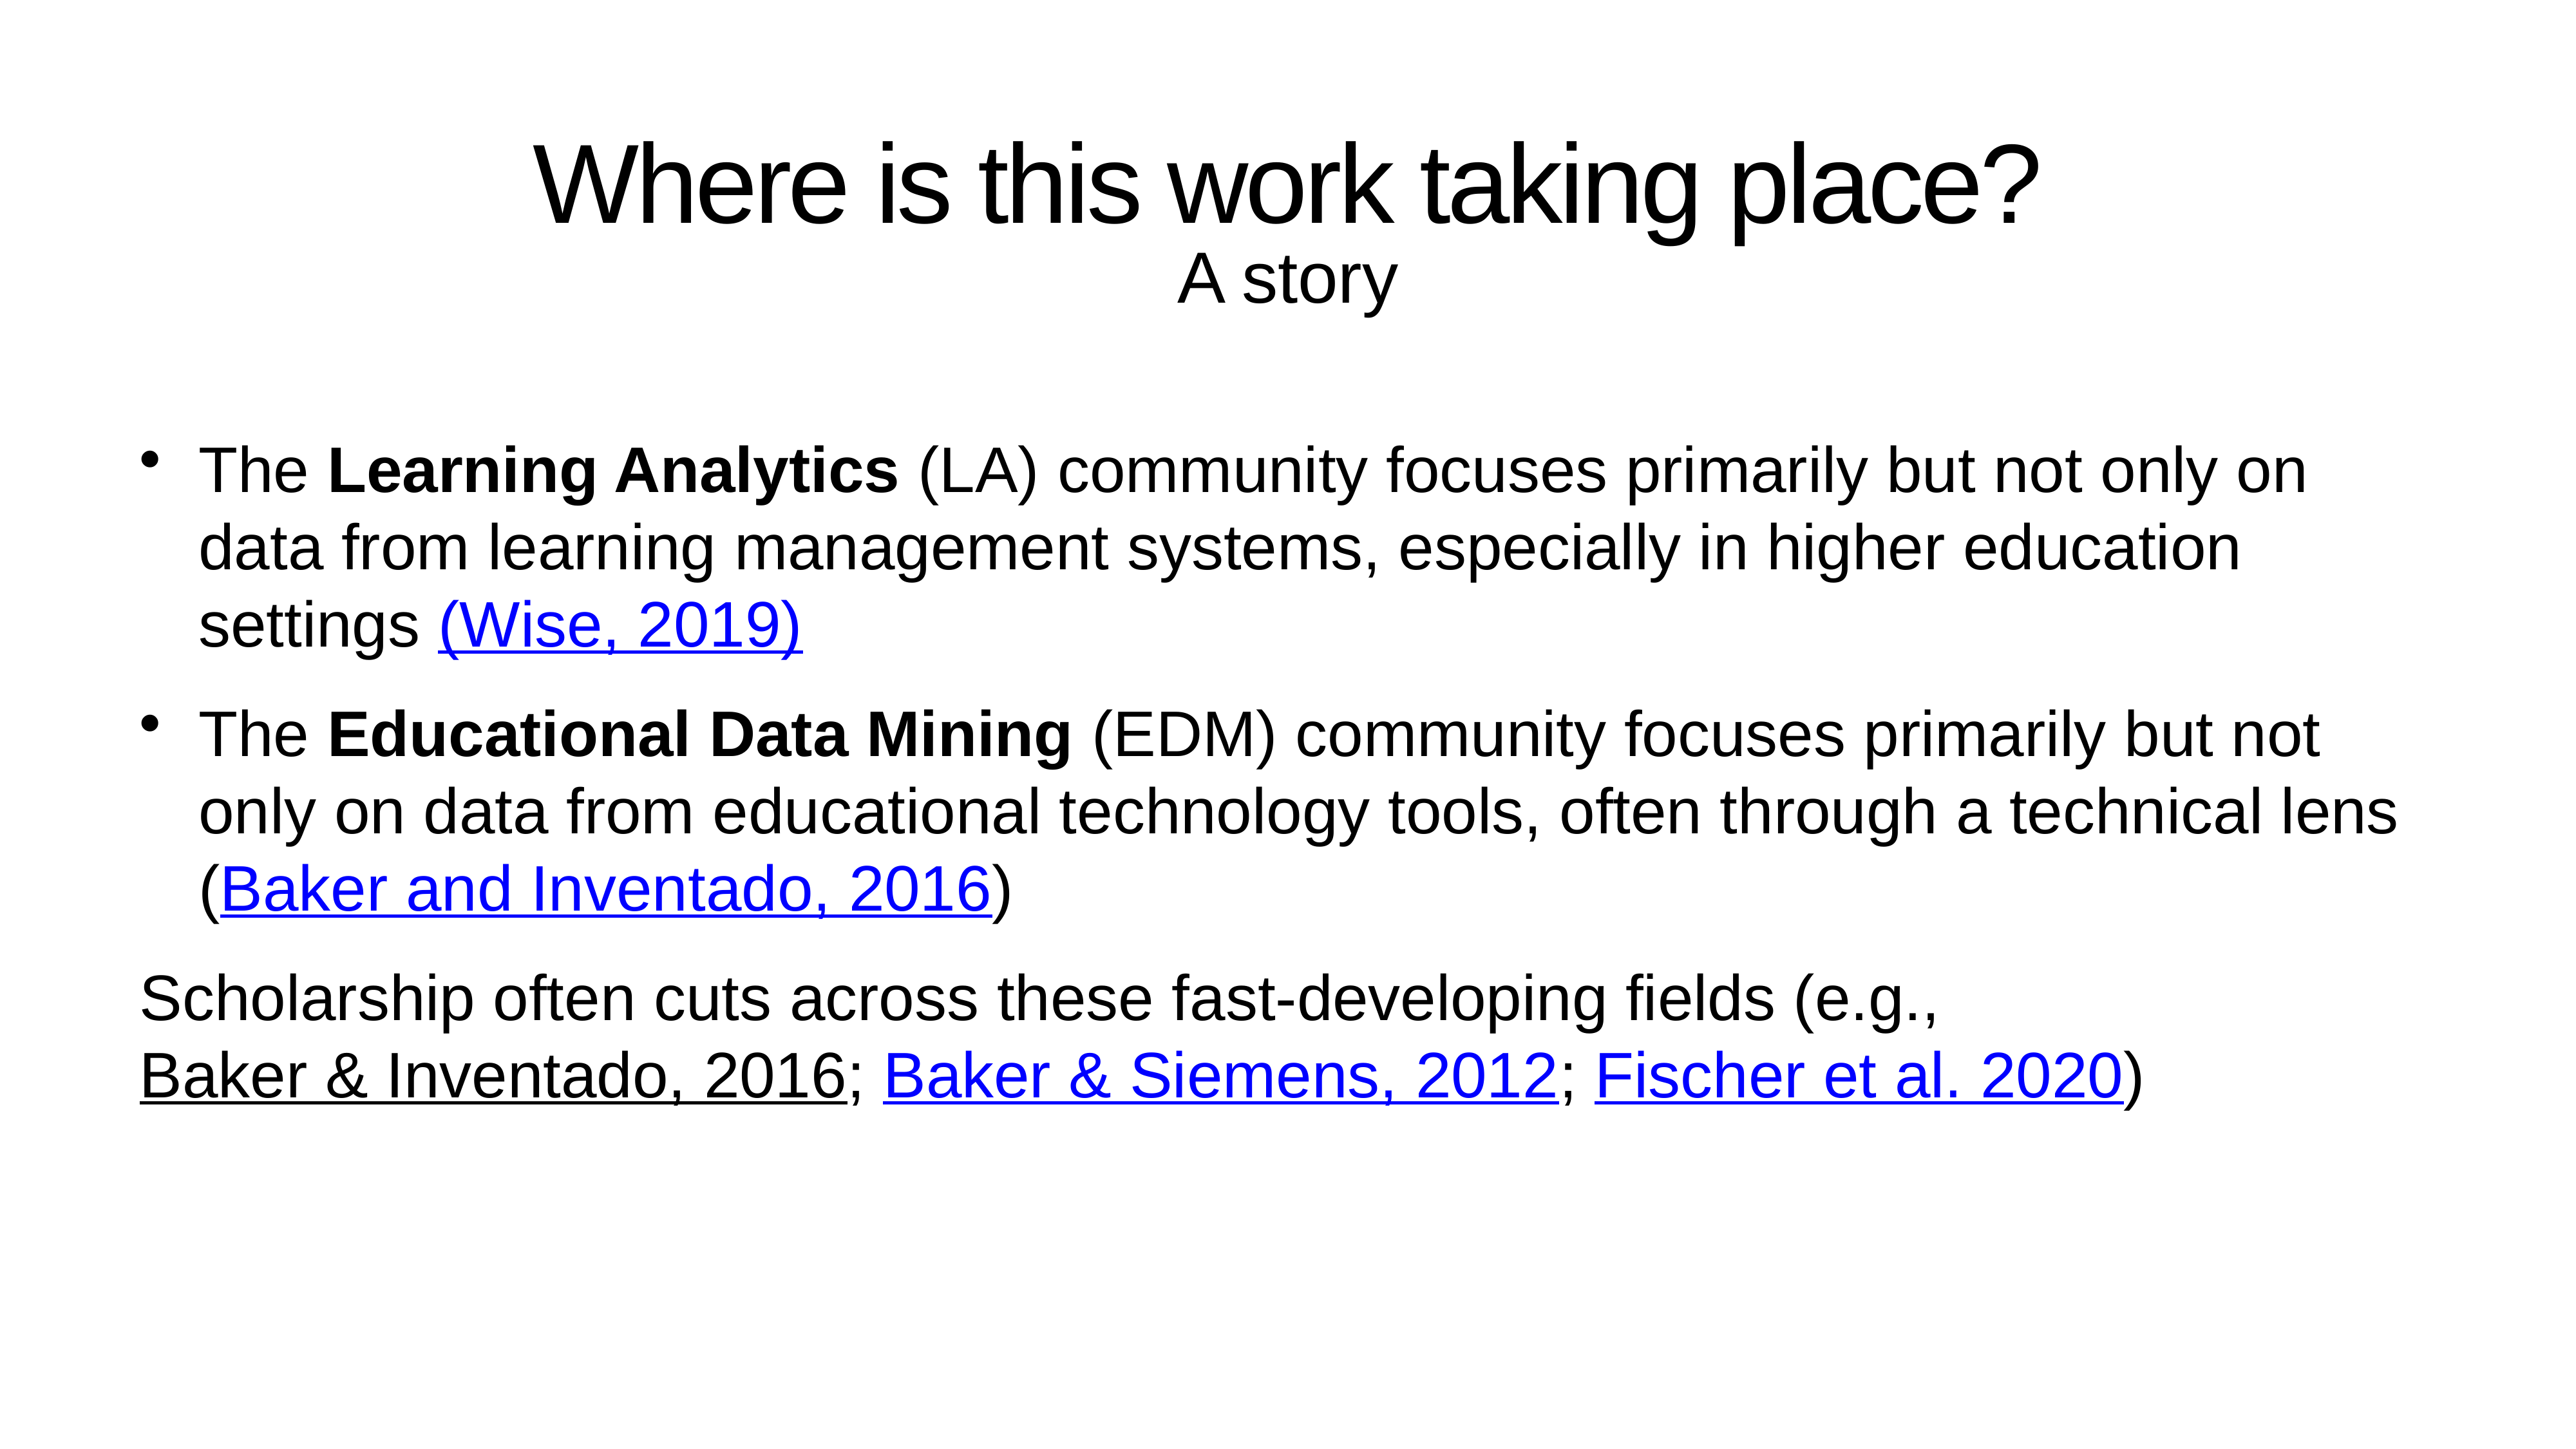

# Where is this work taking place?
A story
The Learning Analytics (LA) community focuses primarily but not only on data from learning management systems, especially in higher education settings (Wise, 2019)
The Educational Data Mining (EDM) community focuses primarily but not only on data from educational technology tools, often through a technical lens (Baker and Inventado, 2016)
Scholarship often cuts across these fast-developing fields (e.g., Baker & Inventado, 2016; Baker & Siemens, 2012; Fischer et al. 2020)